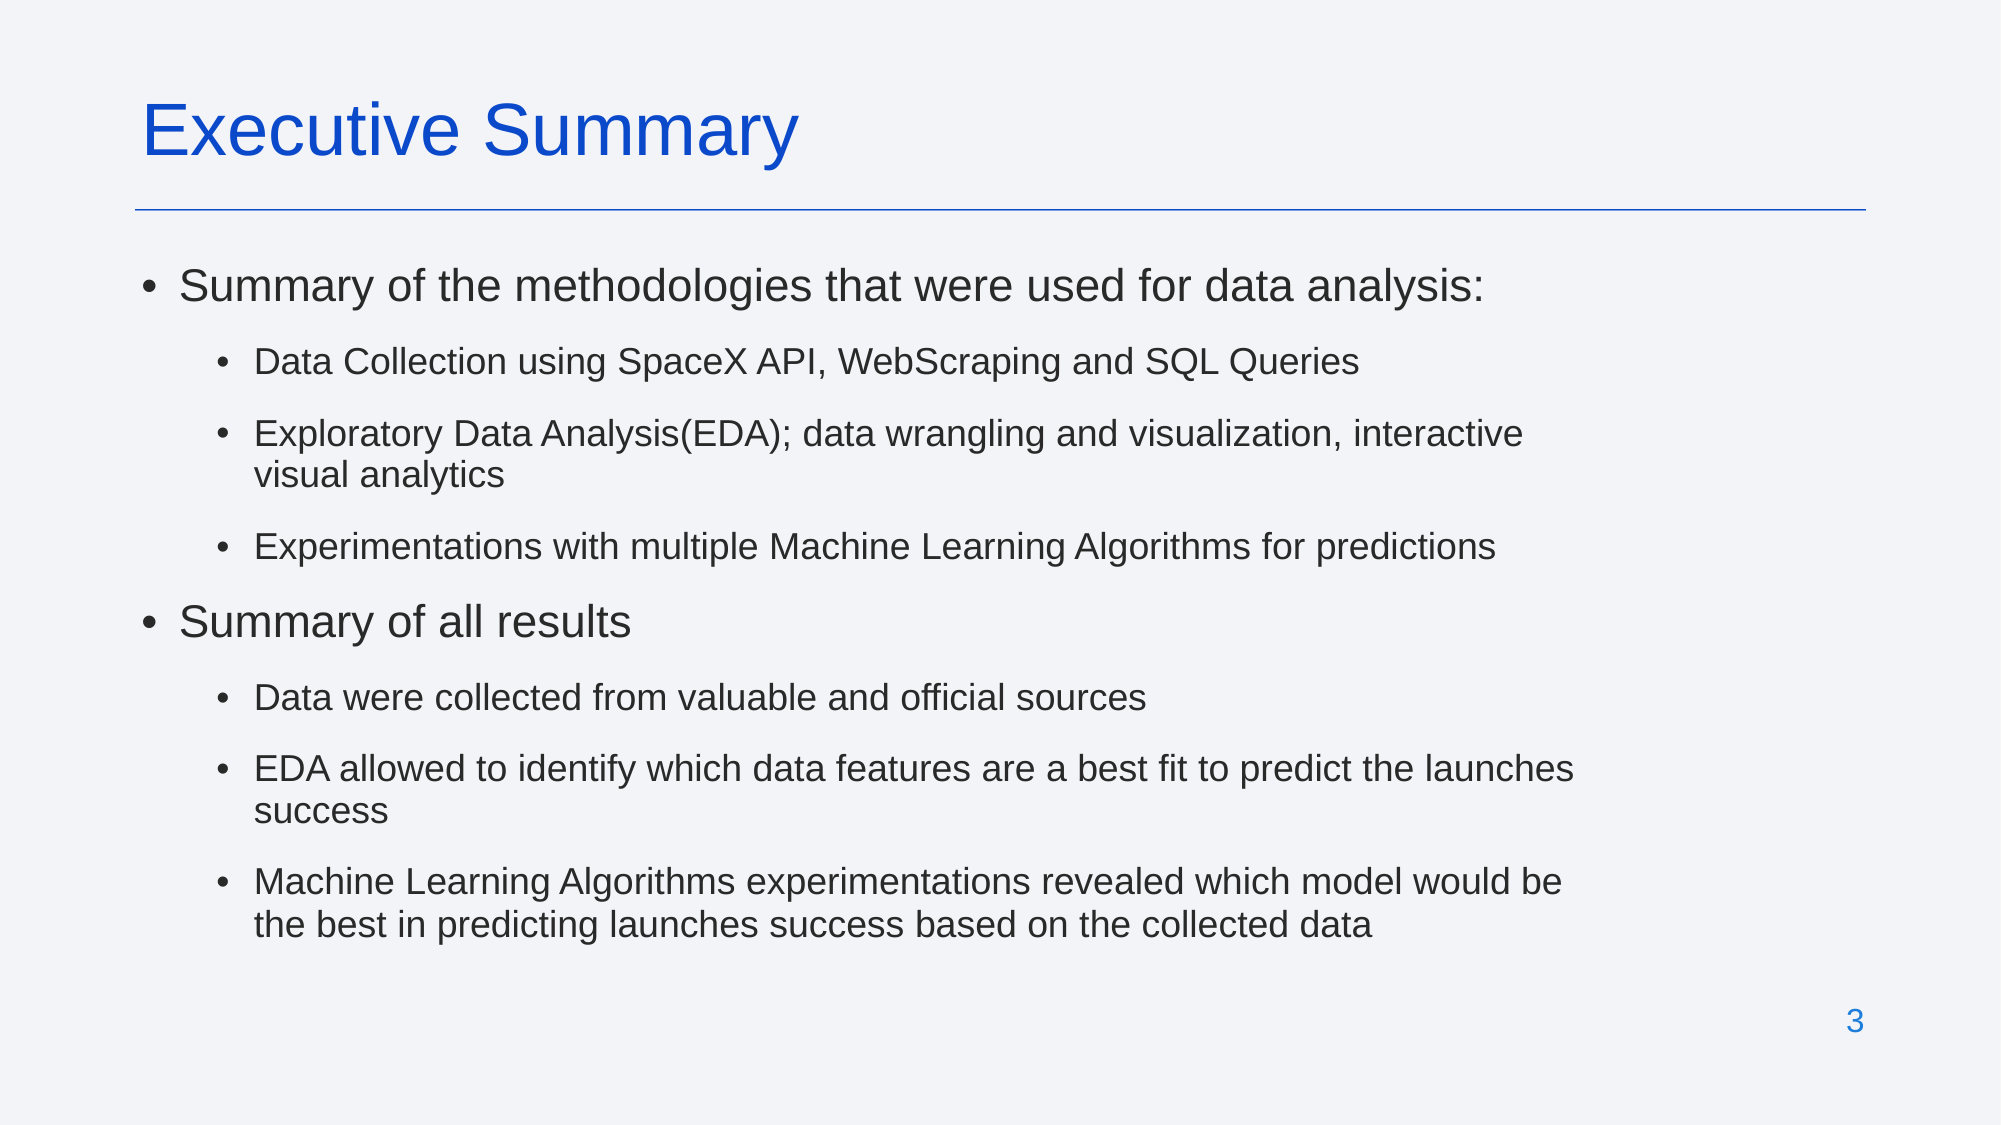

Executive Summary
Summary of the methodologies that were used for data analysis:
Data Collection using SpaceX API, WebScraping and SQL Queries
Exploratory Data Analysis(EDA); data wrangling and visualization, interactive visual analytics
Experimentations with multiple Machine Learning Algorithms for predictions
Summary of all results
Data were collected from valuable and official sources
EDA allowed to identify which data features are a best fit to predict the launches success
Machine Learning Algorithms experimentations revealed which model would be the best in predicting launches success based on the collected data
3